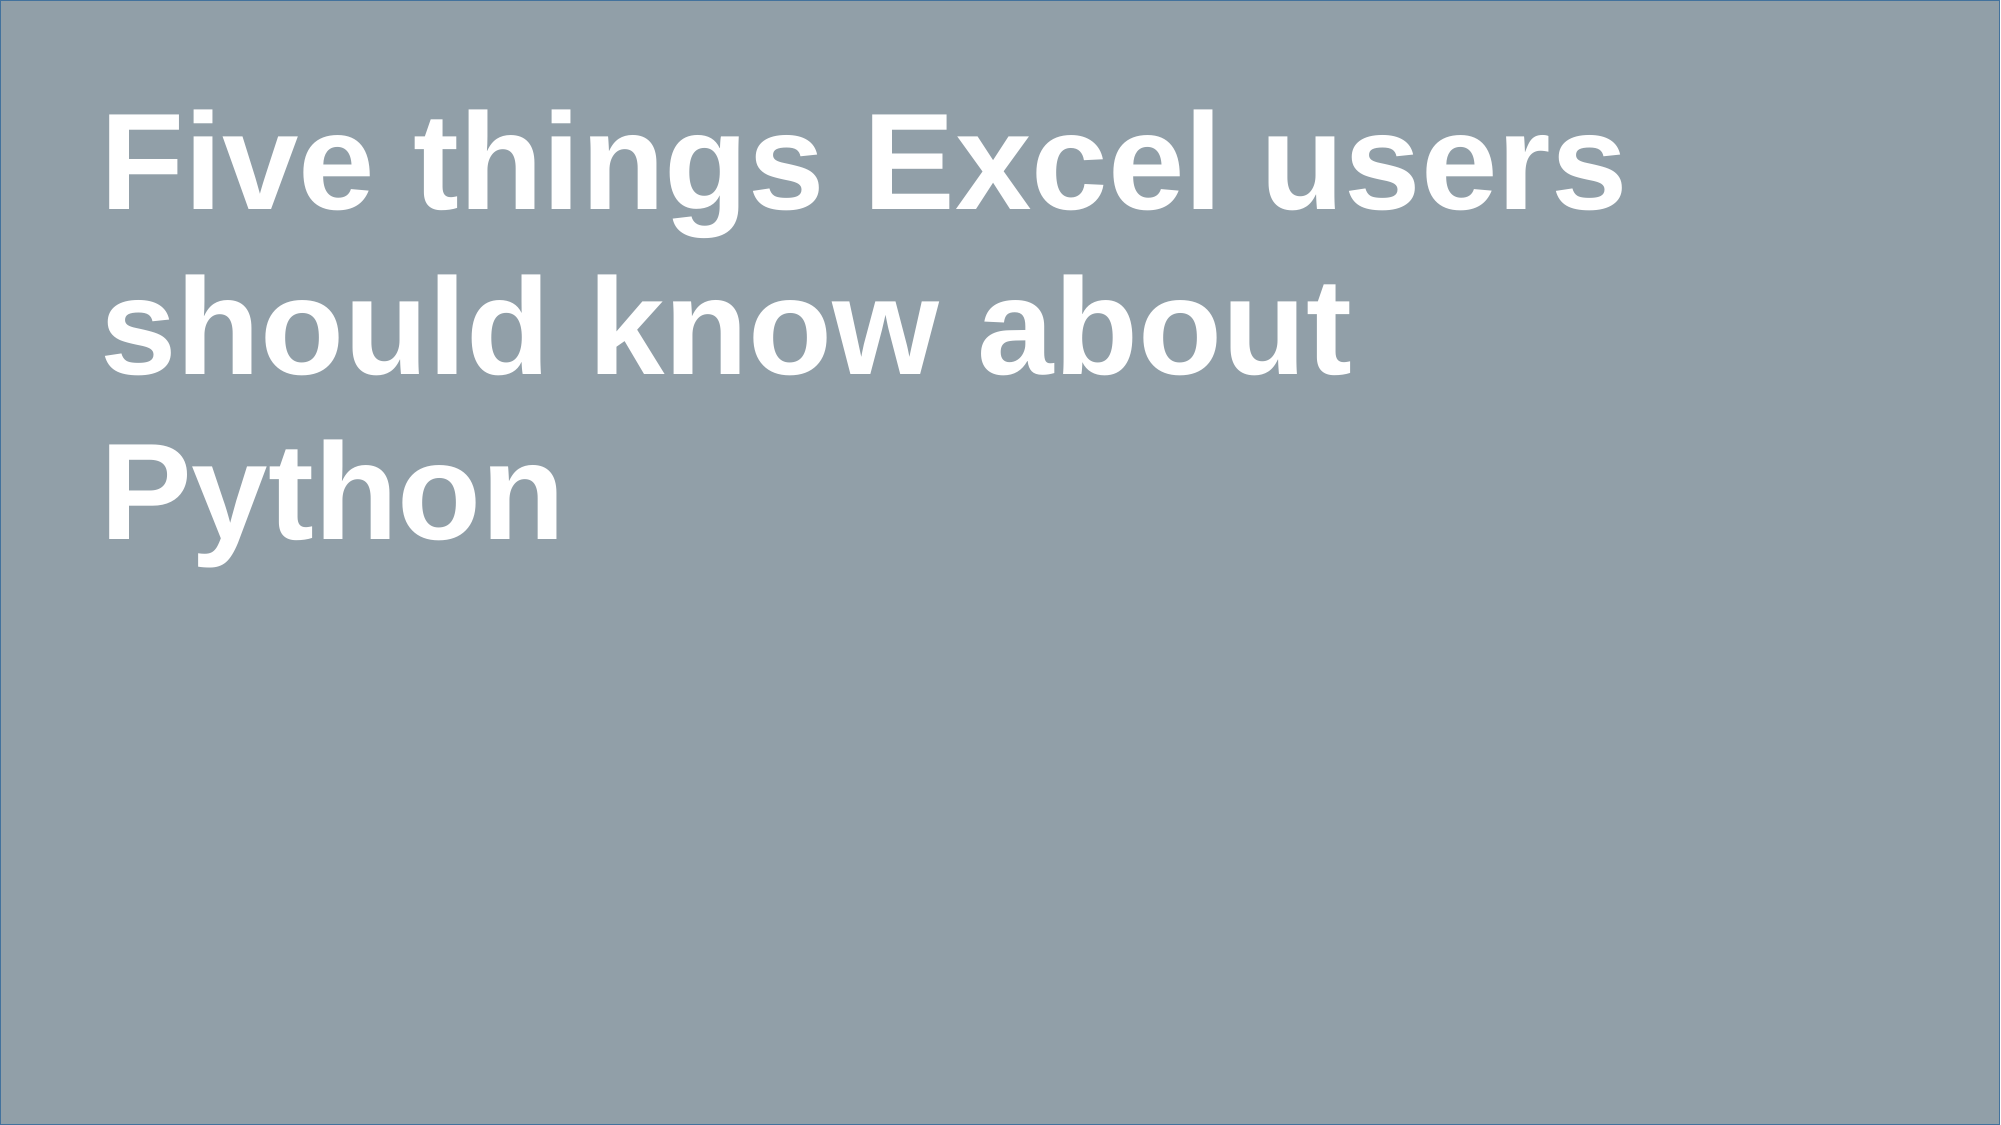

Five things Excel users should know about Python